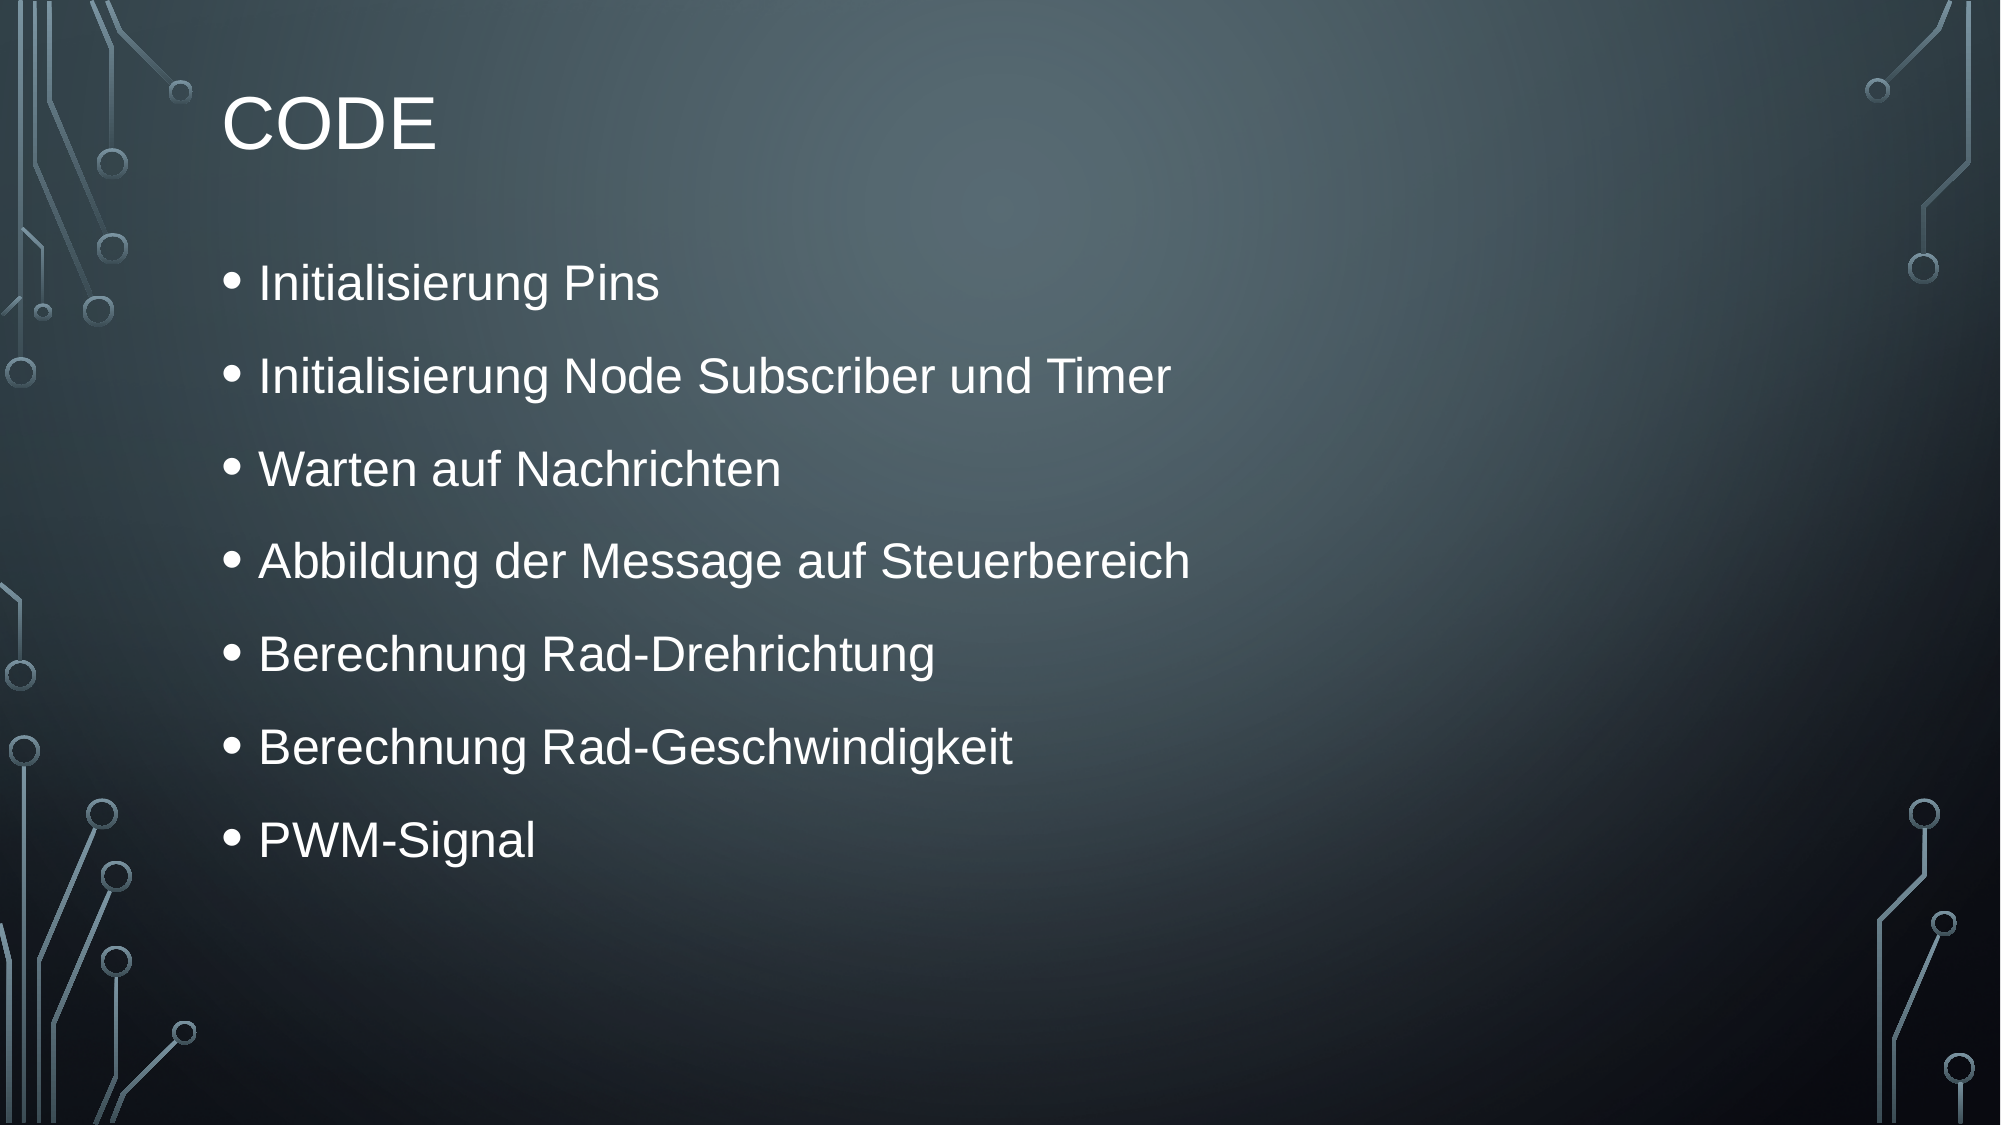

# Code
Initialisierung Pins
Initialisierung Node Subscriber und Timer
Warten auf Nachrichten
Abbildung der Message auf Steuerbereich
Berechnung Rad-Drehrichtung
Berechnung Rad-Geschwindigkeit
PWM-Signal